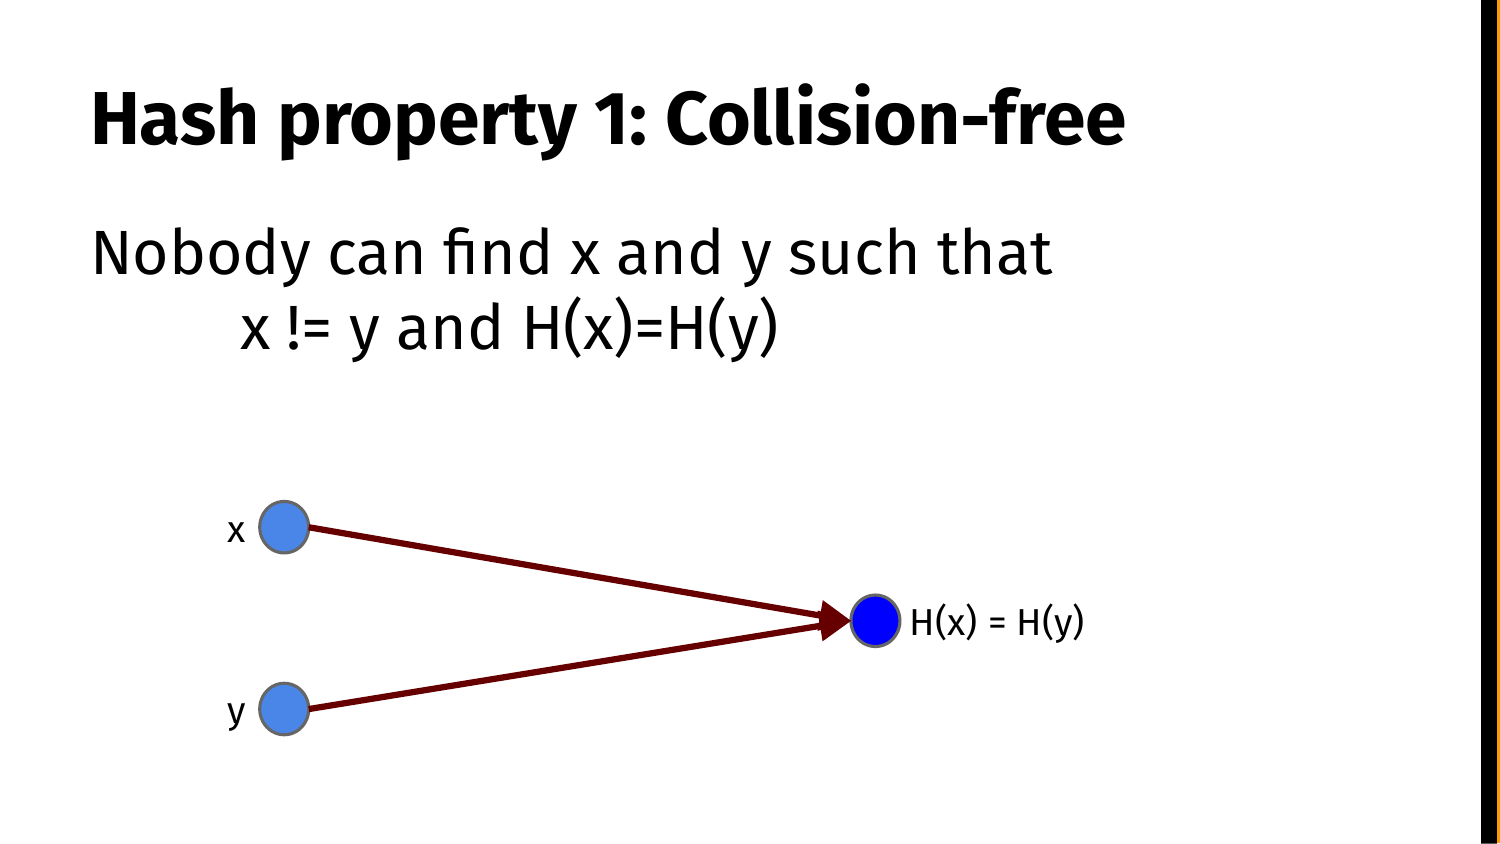

# Hash property 1: Collision-free
Nobody can find x and y such that
x != y and H(x)=H(y)
x

H(x) = H(y)

y